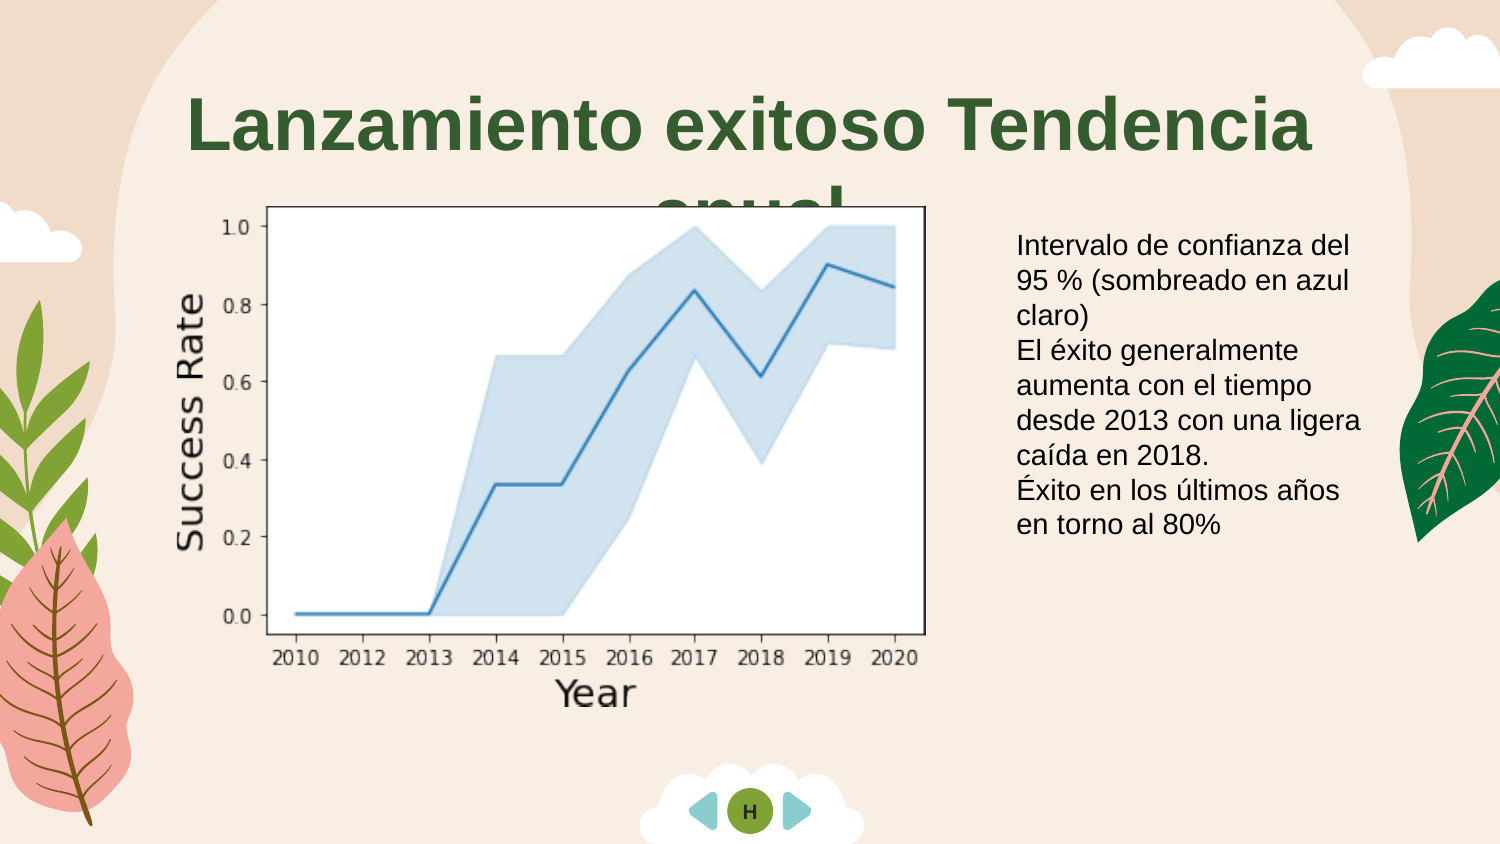

# Lanzamiento exitoso Tendencia anual

Intervalo de confianza del 95 % (sombreado en azul claro)
El éxito generalmente aumenta con el tiempo desde 2013 con una ligera caída en 2018.
Éxito en los últimos años en torno al 80%

H